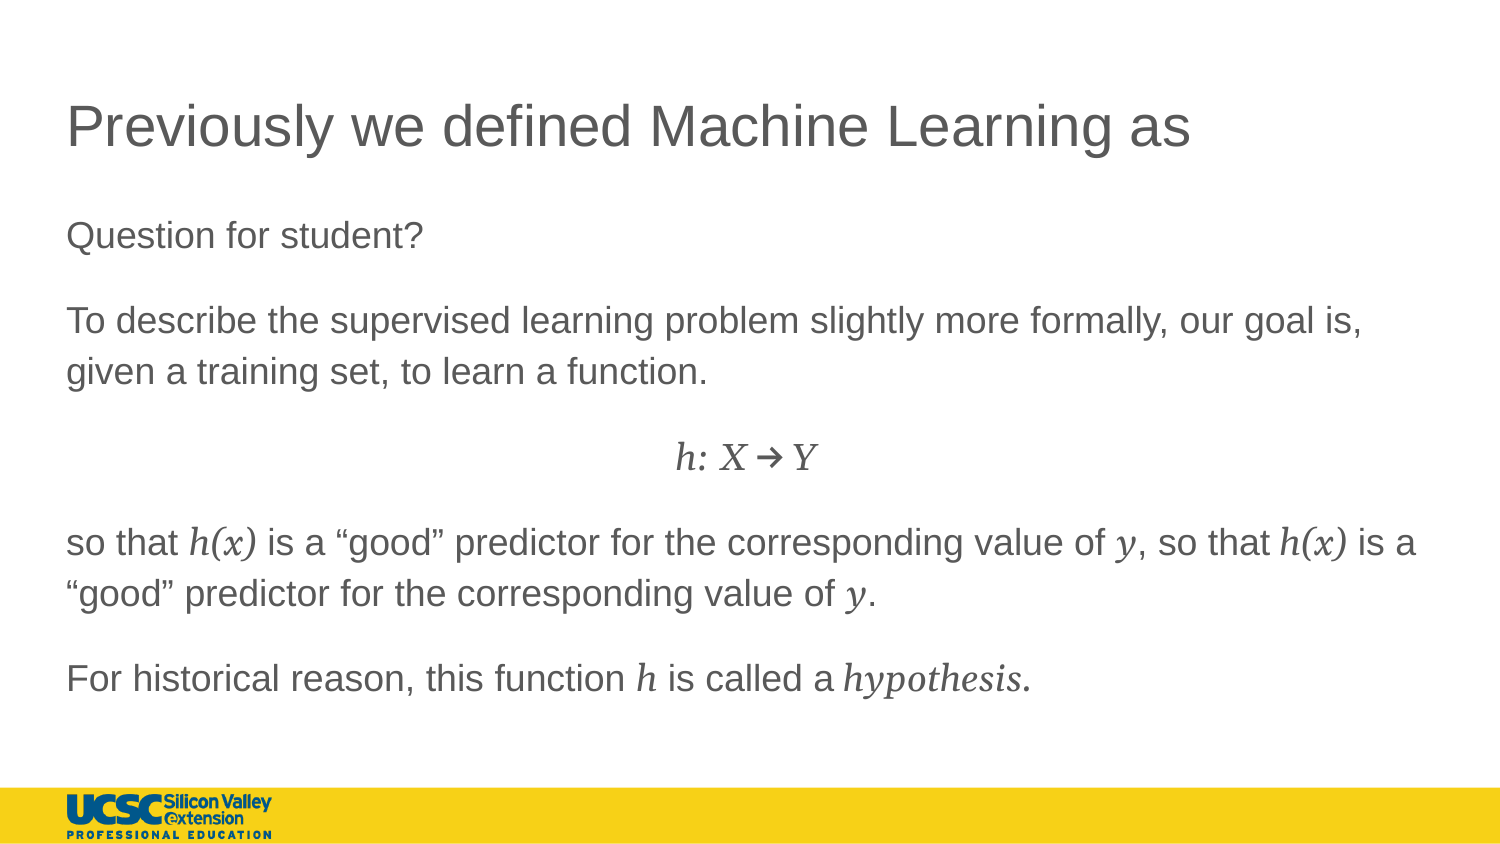

# Previously we defined Machine Learning as
Question for student?
To describe the supervised learning problem slightly more formally, our goal is, given a training set, to learn a function.
h: X → Y
so that h(x) is a “good” predictor for the corresponding value of y, so that h(x) is a “good” predictor for the corresponding value of y.
For historical reason, this function h is called a hypothesis.